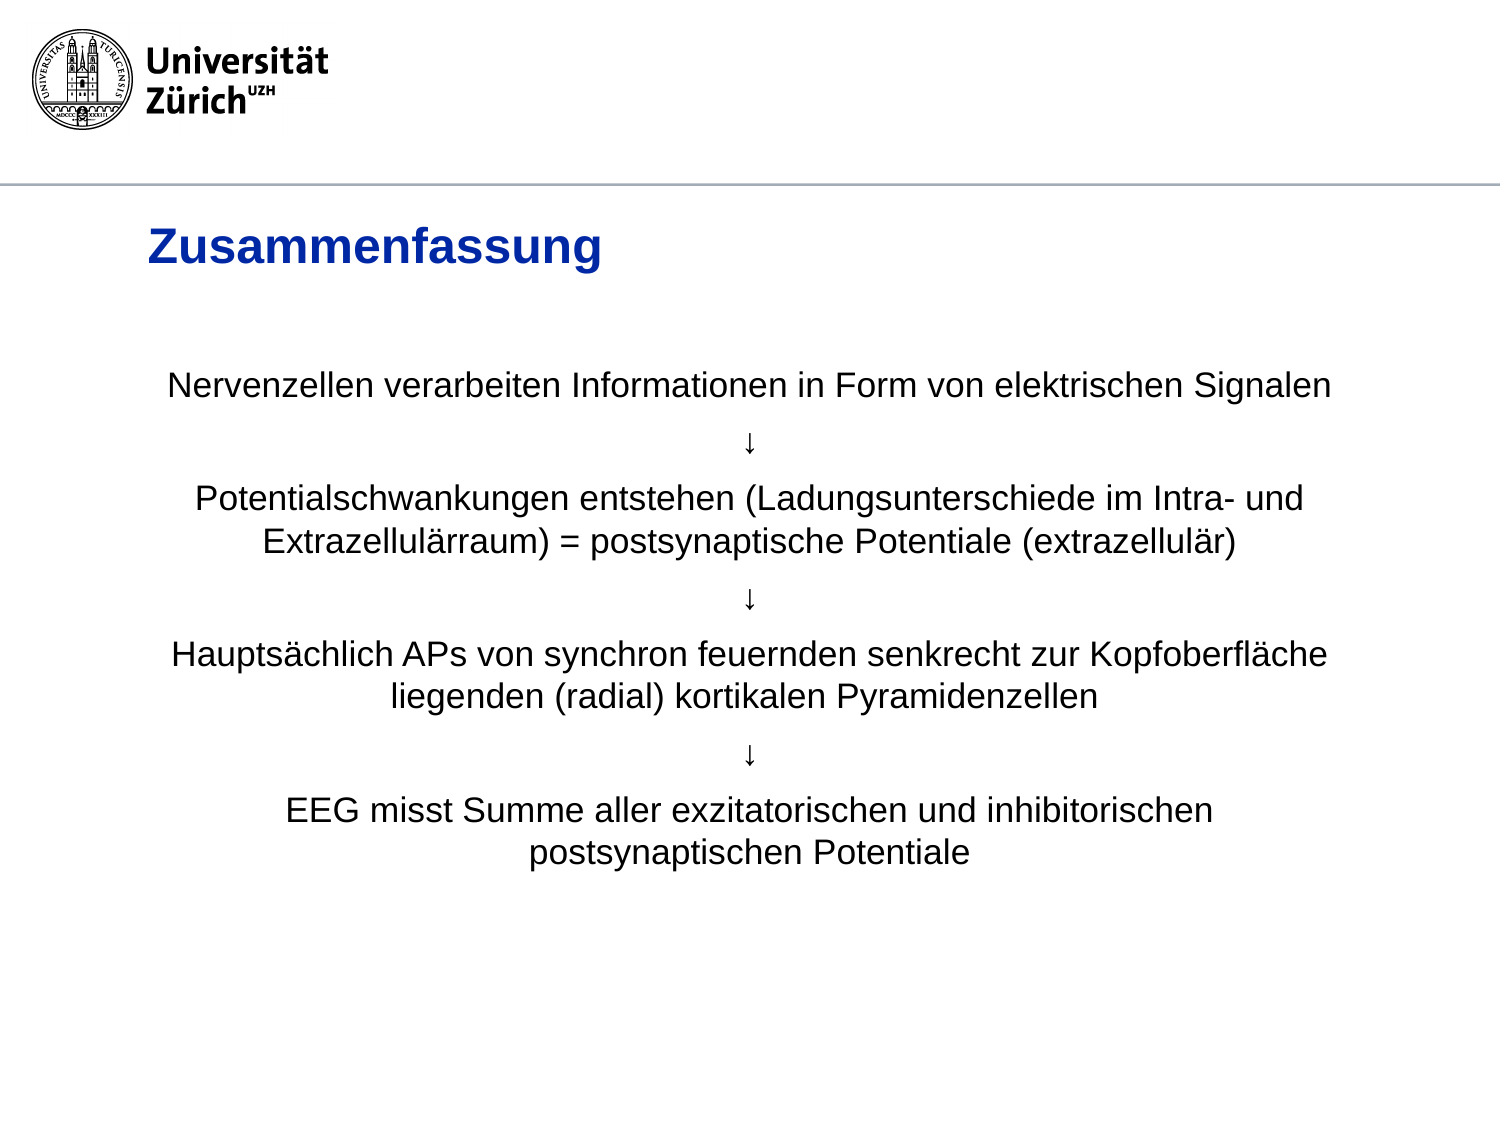

# Zusammenfassung
Nervenzellen verarbeiten Informationen in Form von elektrischen Signalen
↓
Potentialschwankungen entstehen (Ladungsunterschiede im Intra- und Extrazellulärraum) = postsynaptische Potentiale (extrazellulär)
↓
Hauptsächlich APs von synchron feuernden senkrecht zur Kopfoberfläche liegenden (radial) kortikalen Pyramidenzellen
↓
EEG misst Summe aller exzitatorischen und inhibitorischen postsynaptischen Potentiale